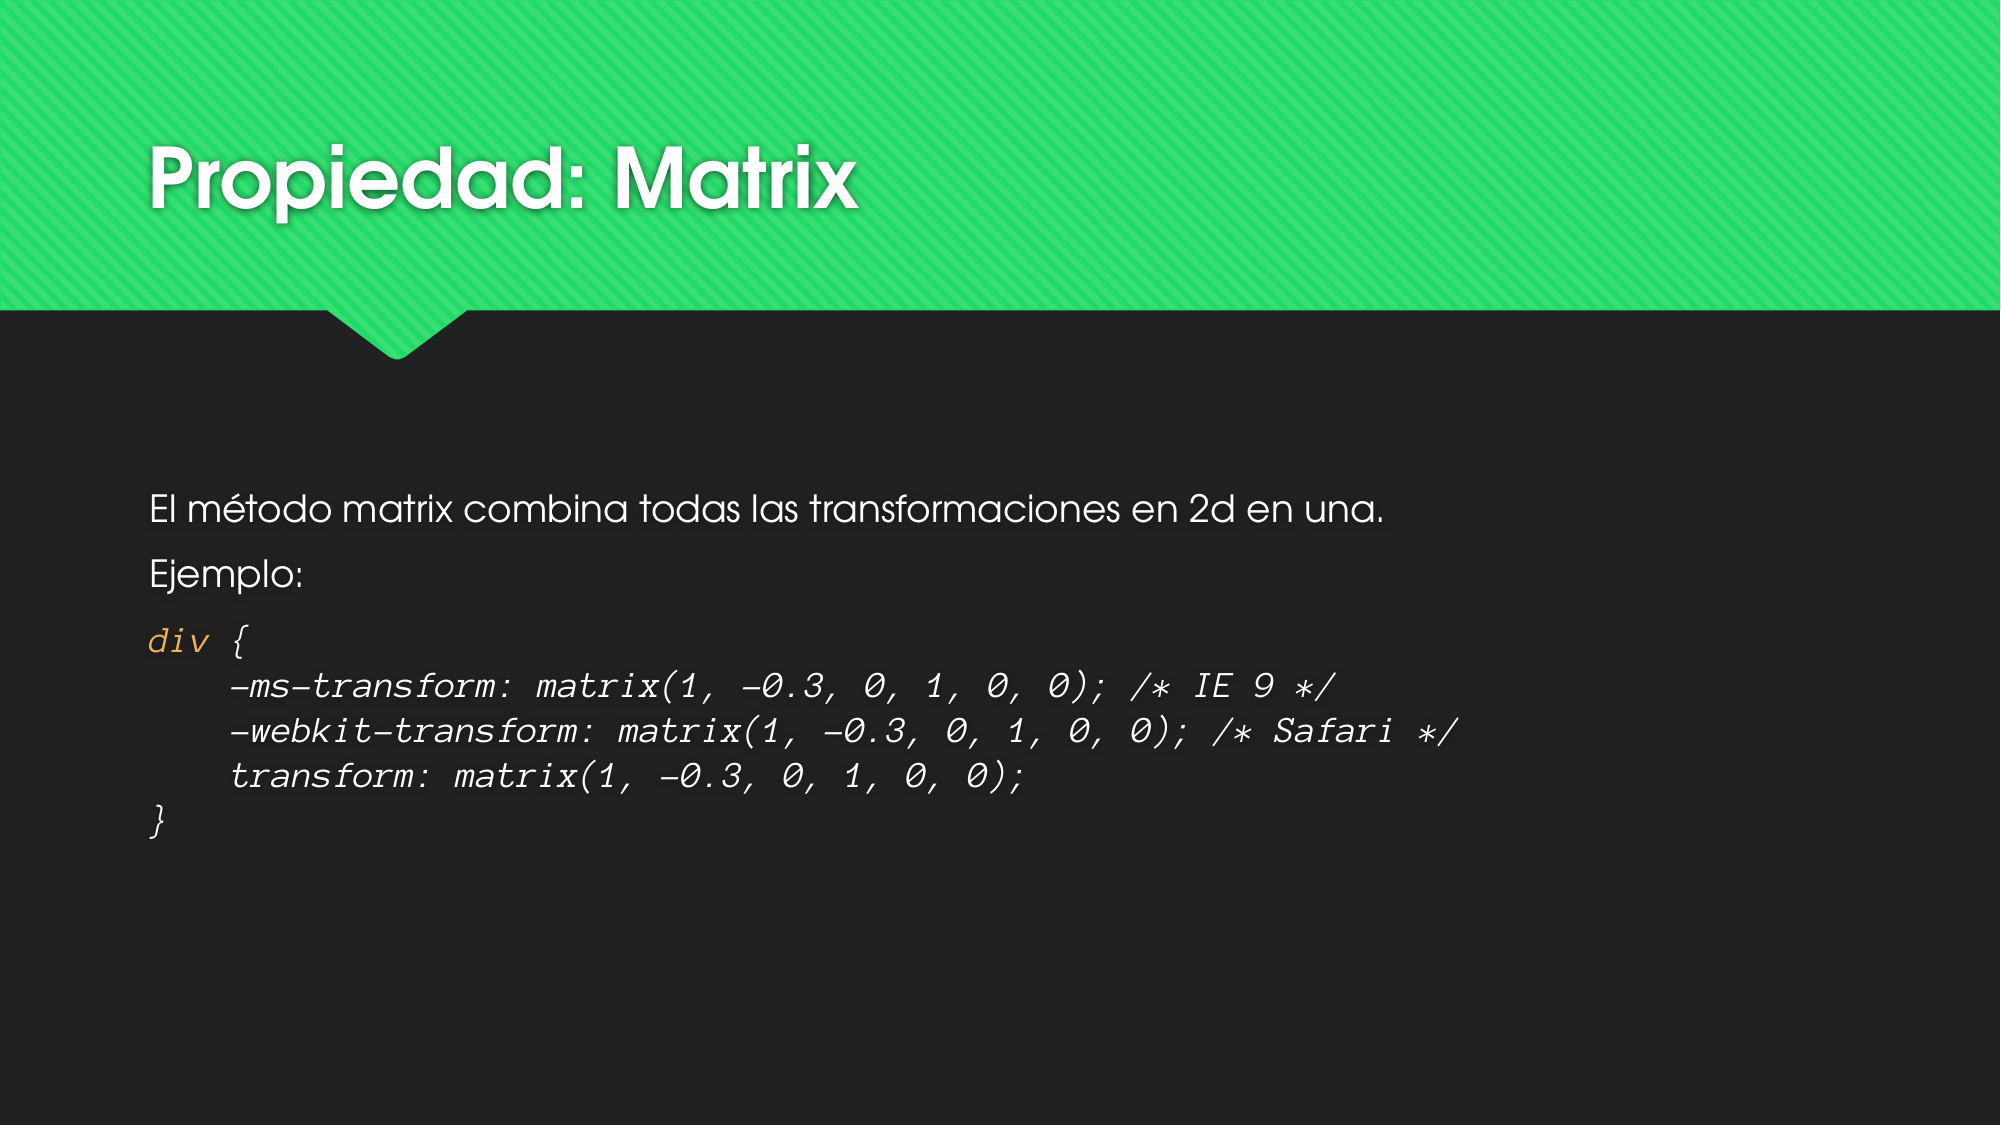

# Propiedad: Matrix
El método matrix combina todas las transformaciones en 2d en una.
Ejemplo:
div {
    -ms-transform: matrix(1, -0.3, 0, 1, 0, 0); /* IE 9 */
    -webkit-transform: matrix(1, -0.3, 0, 1, 0, 0); /* Safari */
    transform: matrix(1, -0.3, 0, 1, 0, 0);
}